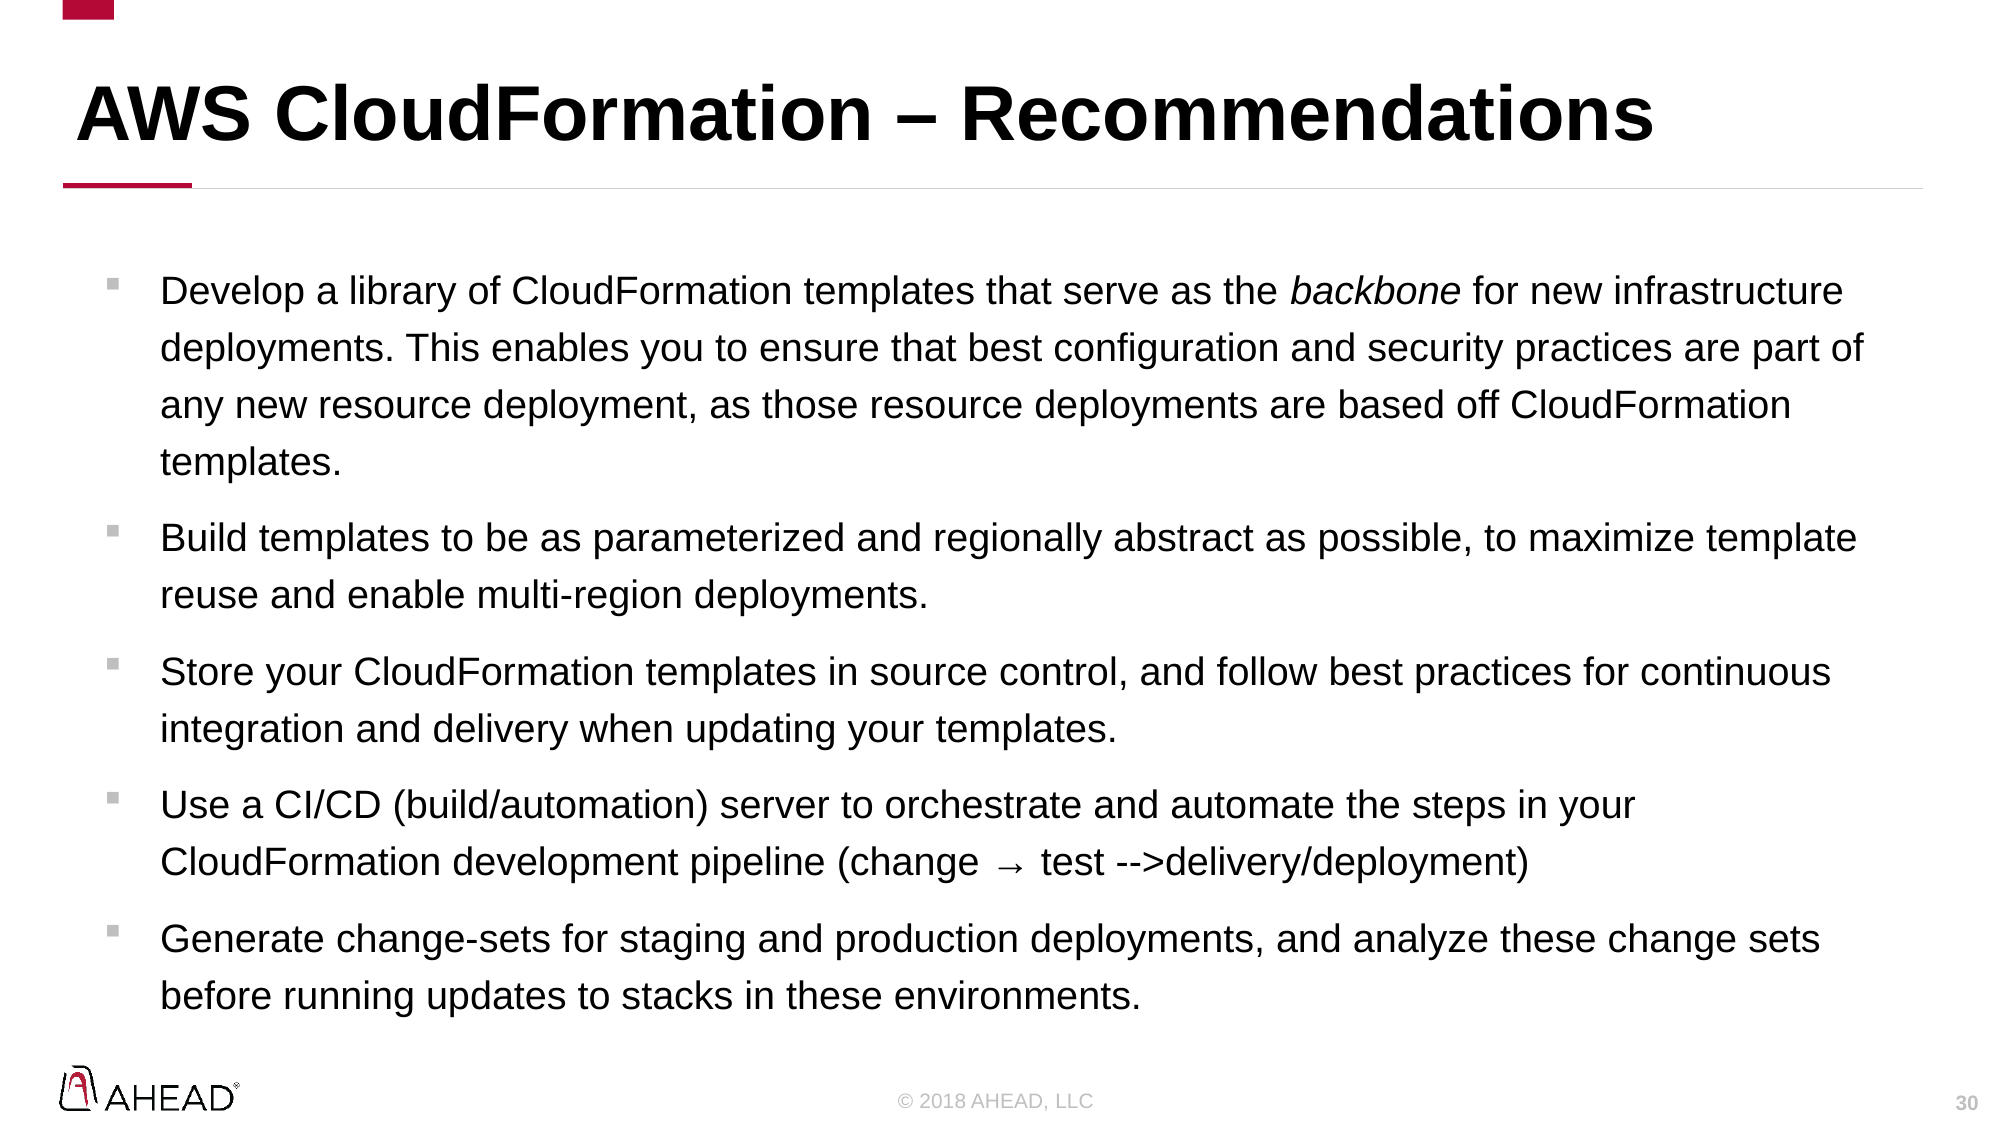

# AWS CloudFormation – Recommendations
Develop a library of CloudFormation templates that serve as the backbone for new infrastructure deployments. This enables you to ensure that best configuration and security practices are part of any new resource deployment, as those resource deployments are based off CloudFormation templates.
Build templates to be as parameterized and regionally abstract as possible, to maximize template reuse and enable multi-region deployments.
Store your CloudFormation templates in source control, and follow best practices for continuous integration and delivery when updating your templates.
Use a CI/CD (build/automation) server to orchestrate and automate the steps in your CloudFormation development pipeline (change → test -->delivery/deployment)
Generate change-sets for staging and production deployments, and analyze these change sets before running updates to stacks in these environments.